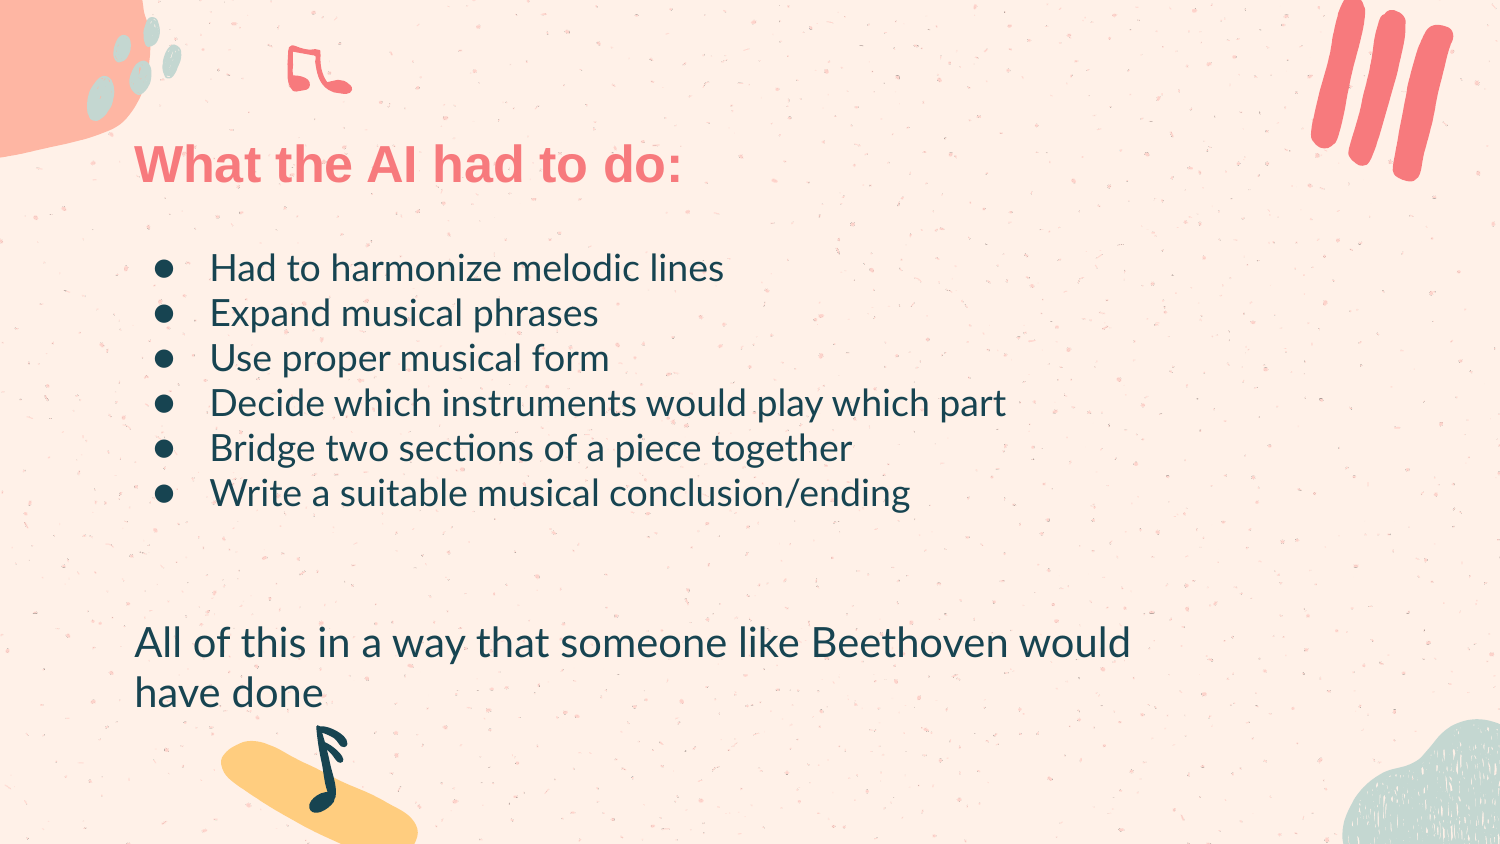

# What the AI had to do:
Had to harmonize melodic lines
Expand musical phrases
Use proper musical form
Decide which instruments would play which part
Bridge two sections of a piece together
Write a suitable musical conclusion/ending

All of this in a way that someone like Beethoven would have done